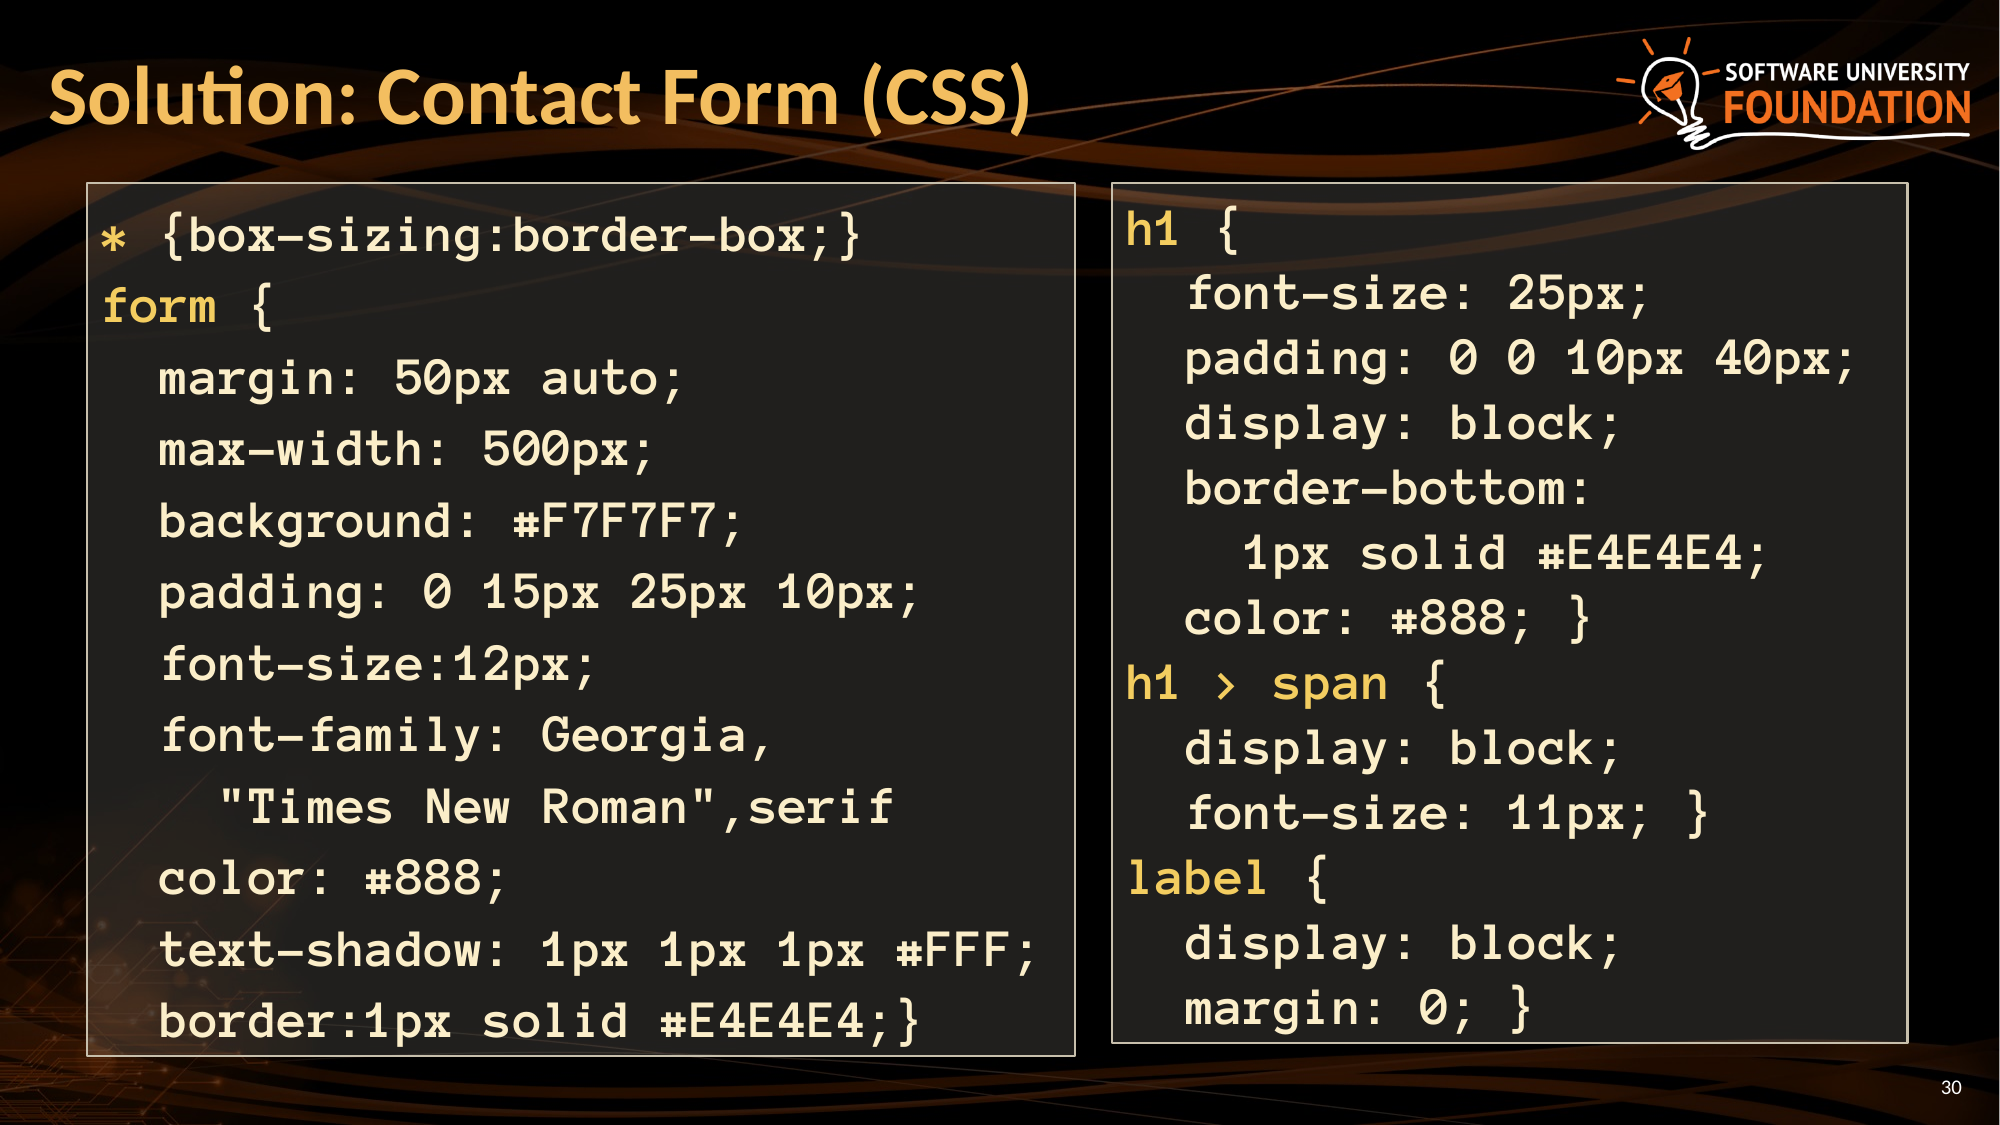

# Solution: Contact Form (CSS)
* {box-sizing:border-box;}
form {
  margin: 50px auto;
  max-width: 500px;
  background: #F7F7F7;
  padding: 0 15px 25px 10px;
  font-size:12px;
  font-family: Georgia,
    "Times New Roman",serif
  color: #888;
  text-shadow: 1px 1px 1px #FFF;
  border:1px solid #E4E4E4;}
h1 {
  font-size: 25px;
  padding: 0 0 10px 40px;
  display: block;
  border-bottom:
    1px solid #E4E4E4;
  color: #888; }
h1 > span {
  display: block;
  font-size: 11px; }
label {
  display: block;
  margin: 0; }
30